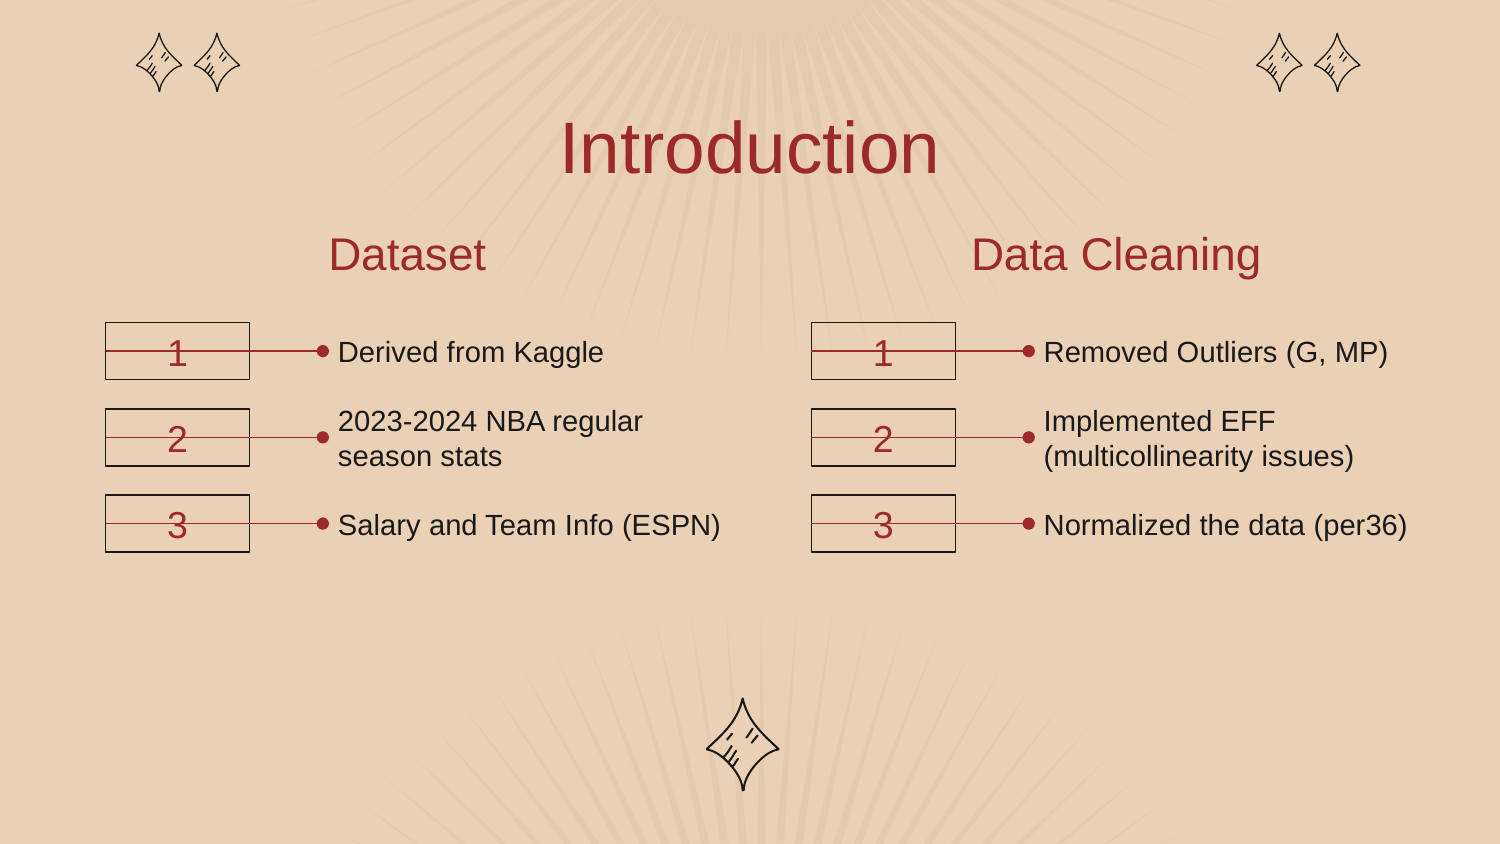

# Introduction
Dataset
Data Cleaning
1
Removed Outliers (G, MP)
1
Derived from Kaggle
Implemented EFF  (multicollinearity issues)
2
2023-2024 NBA regular season stats
2
Normalized the data (per36)
3
Salary and Team Info (ESPN)
3